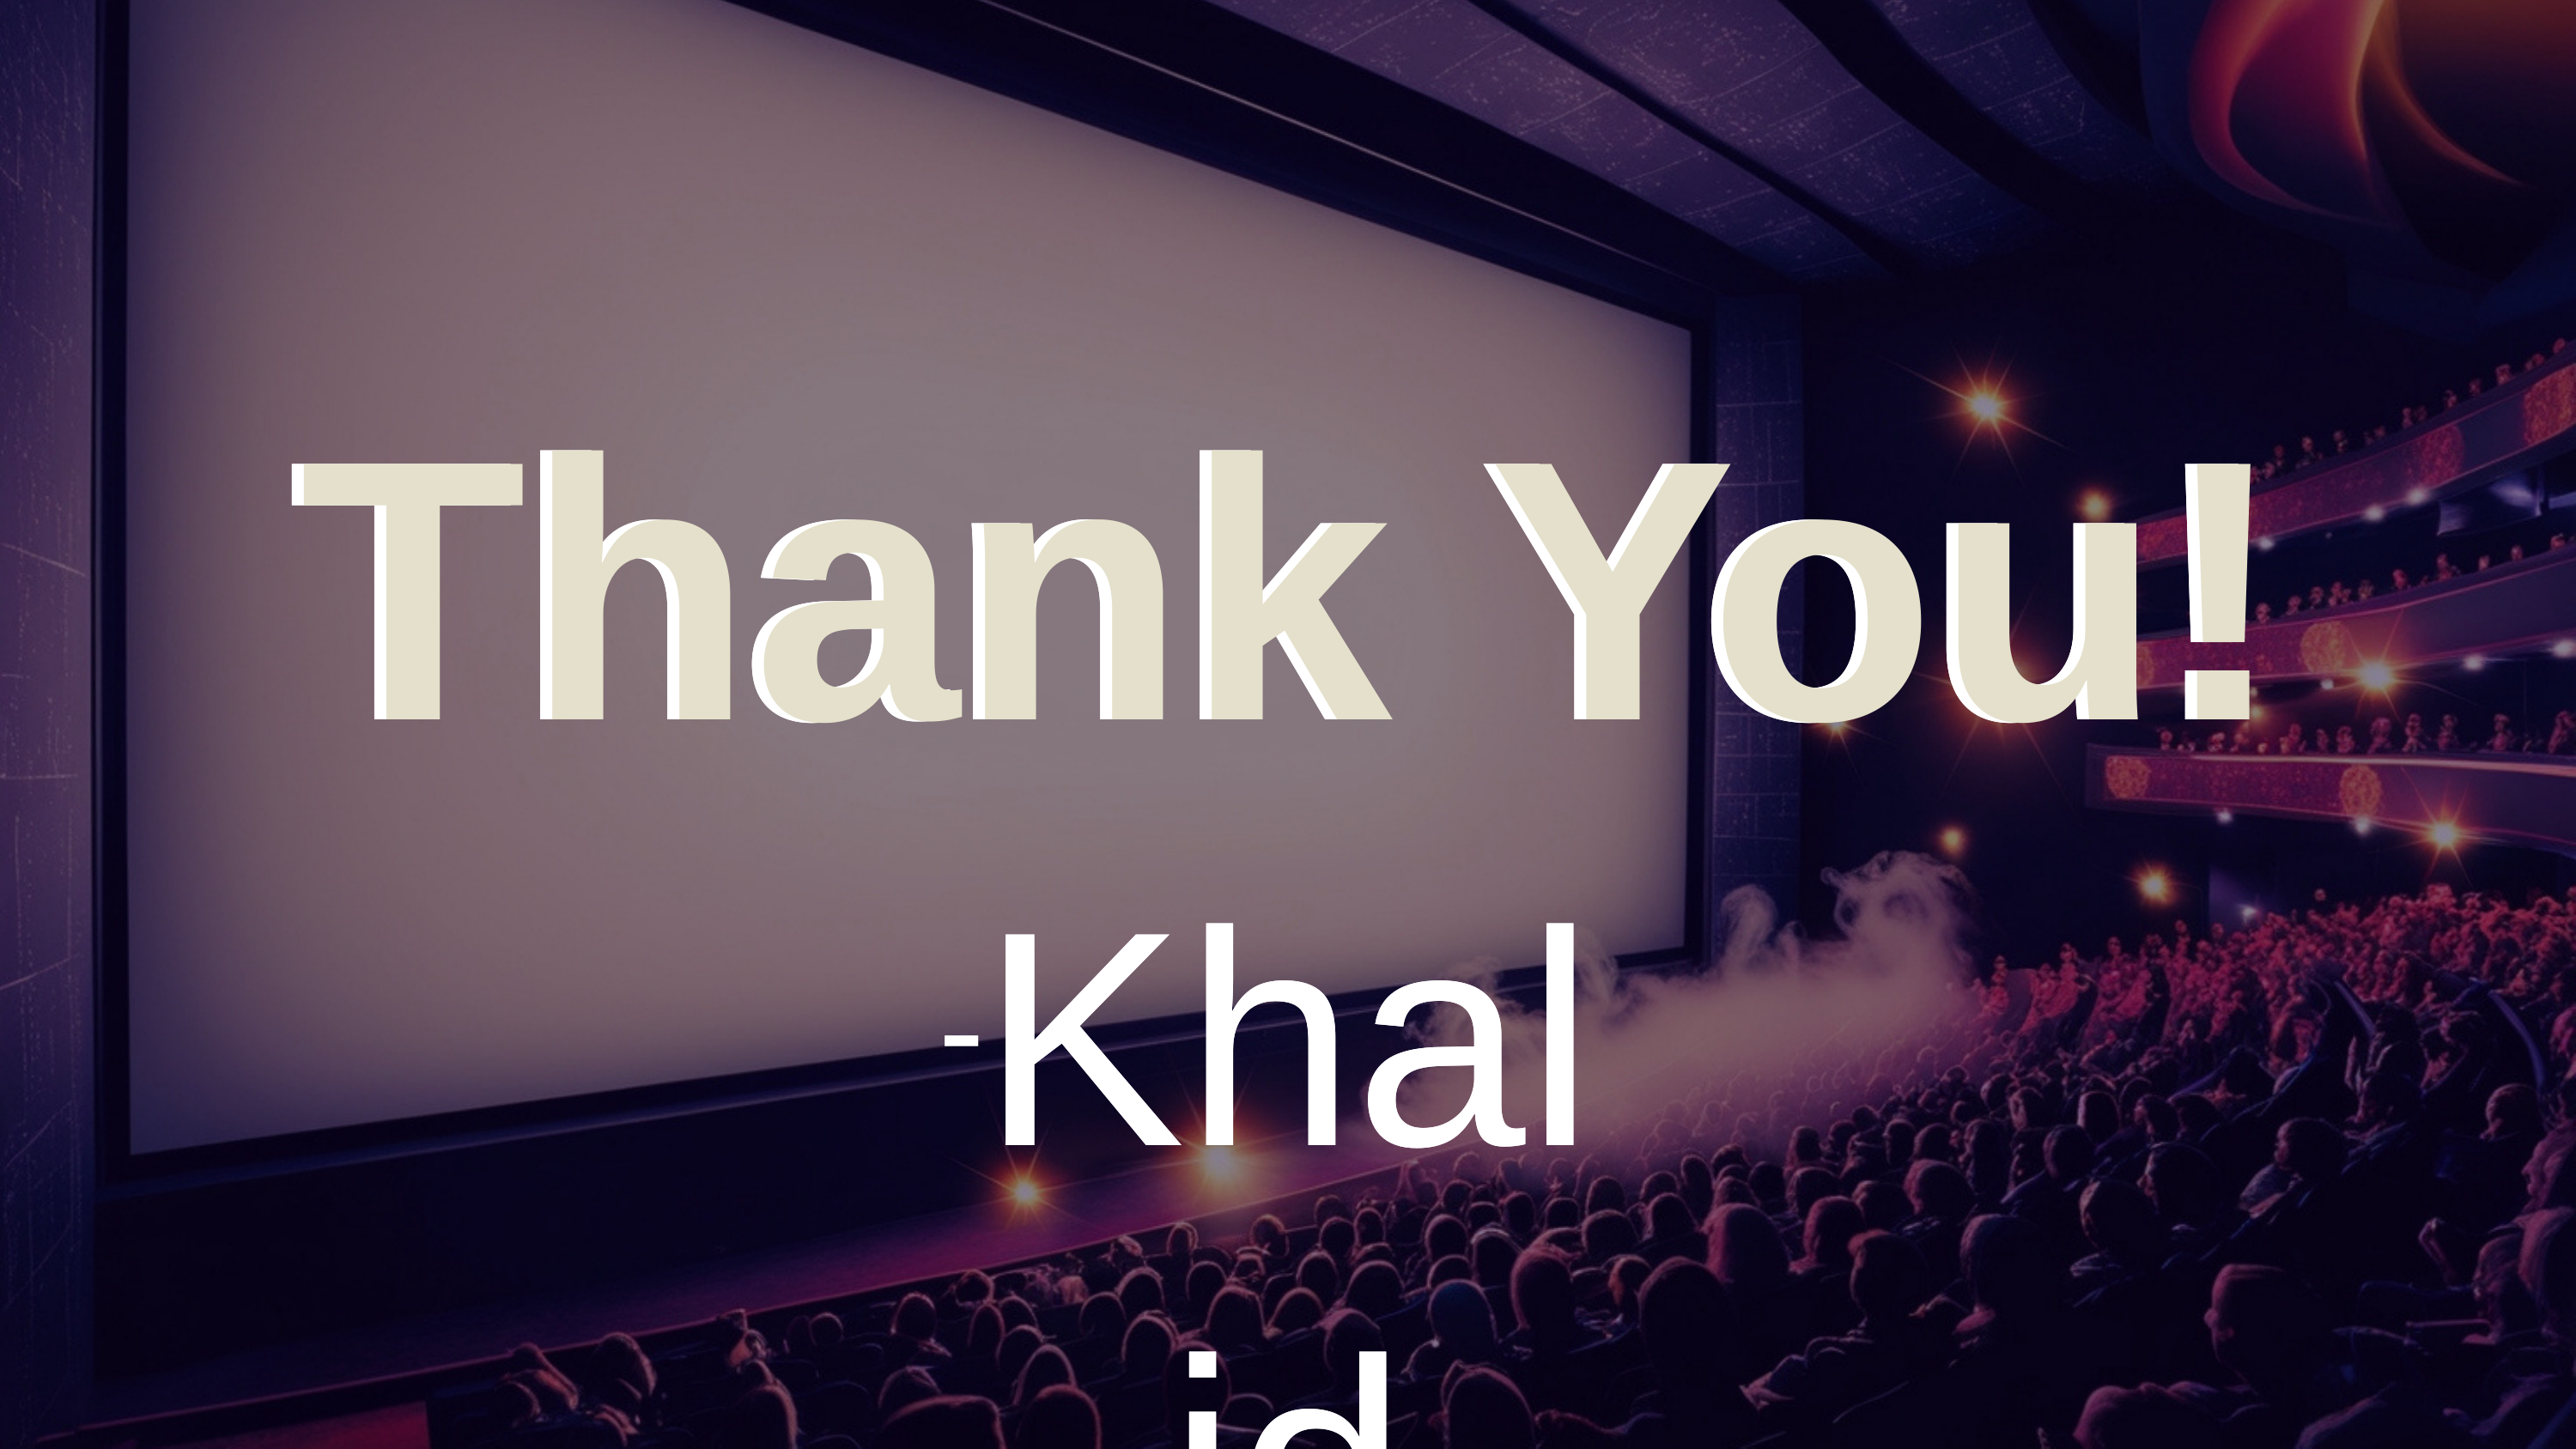

Thank You!
Thank You!
Thank You!
Khalid
Khalid
-